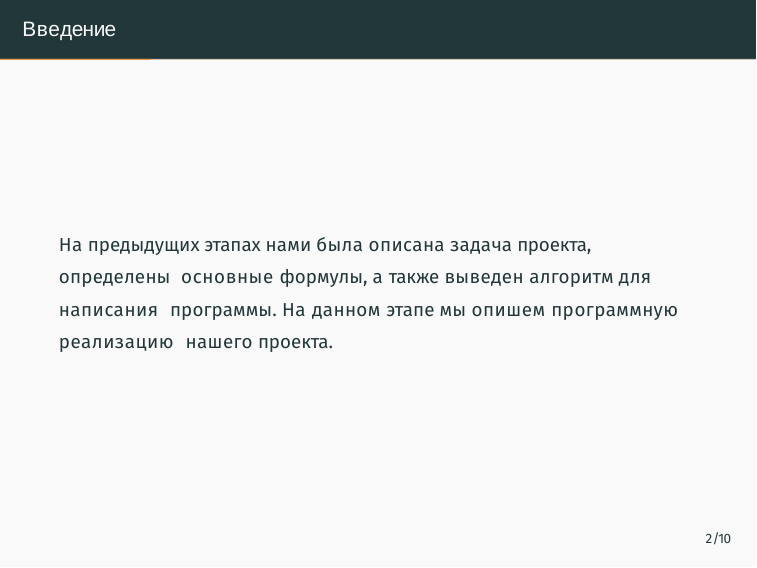

# Введение

На предыдущих этапах нами была описана задача проекта, определены  основные формулы, а также выведен алгоритм для написания  программы. На данном этапе мы опишем программную реализацию  нашего проекта.
2/10